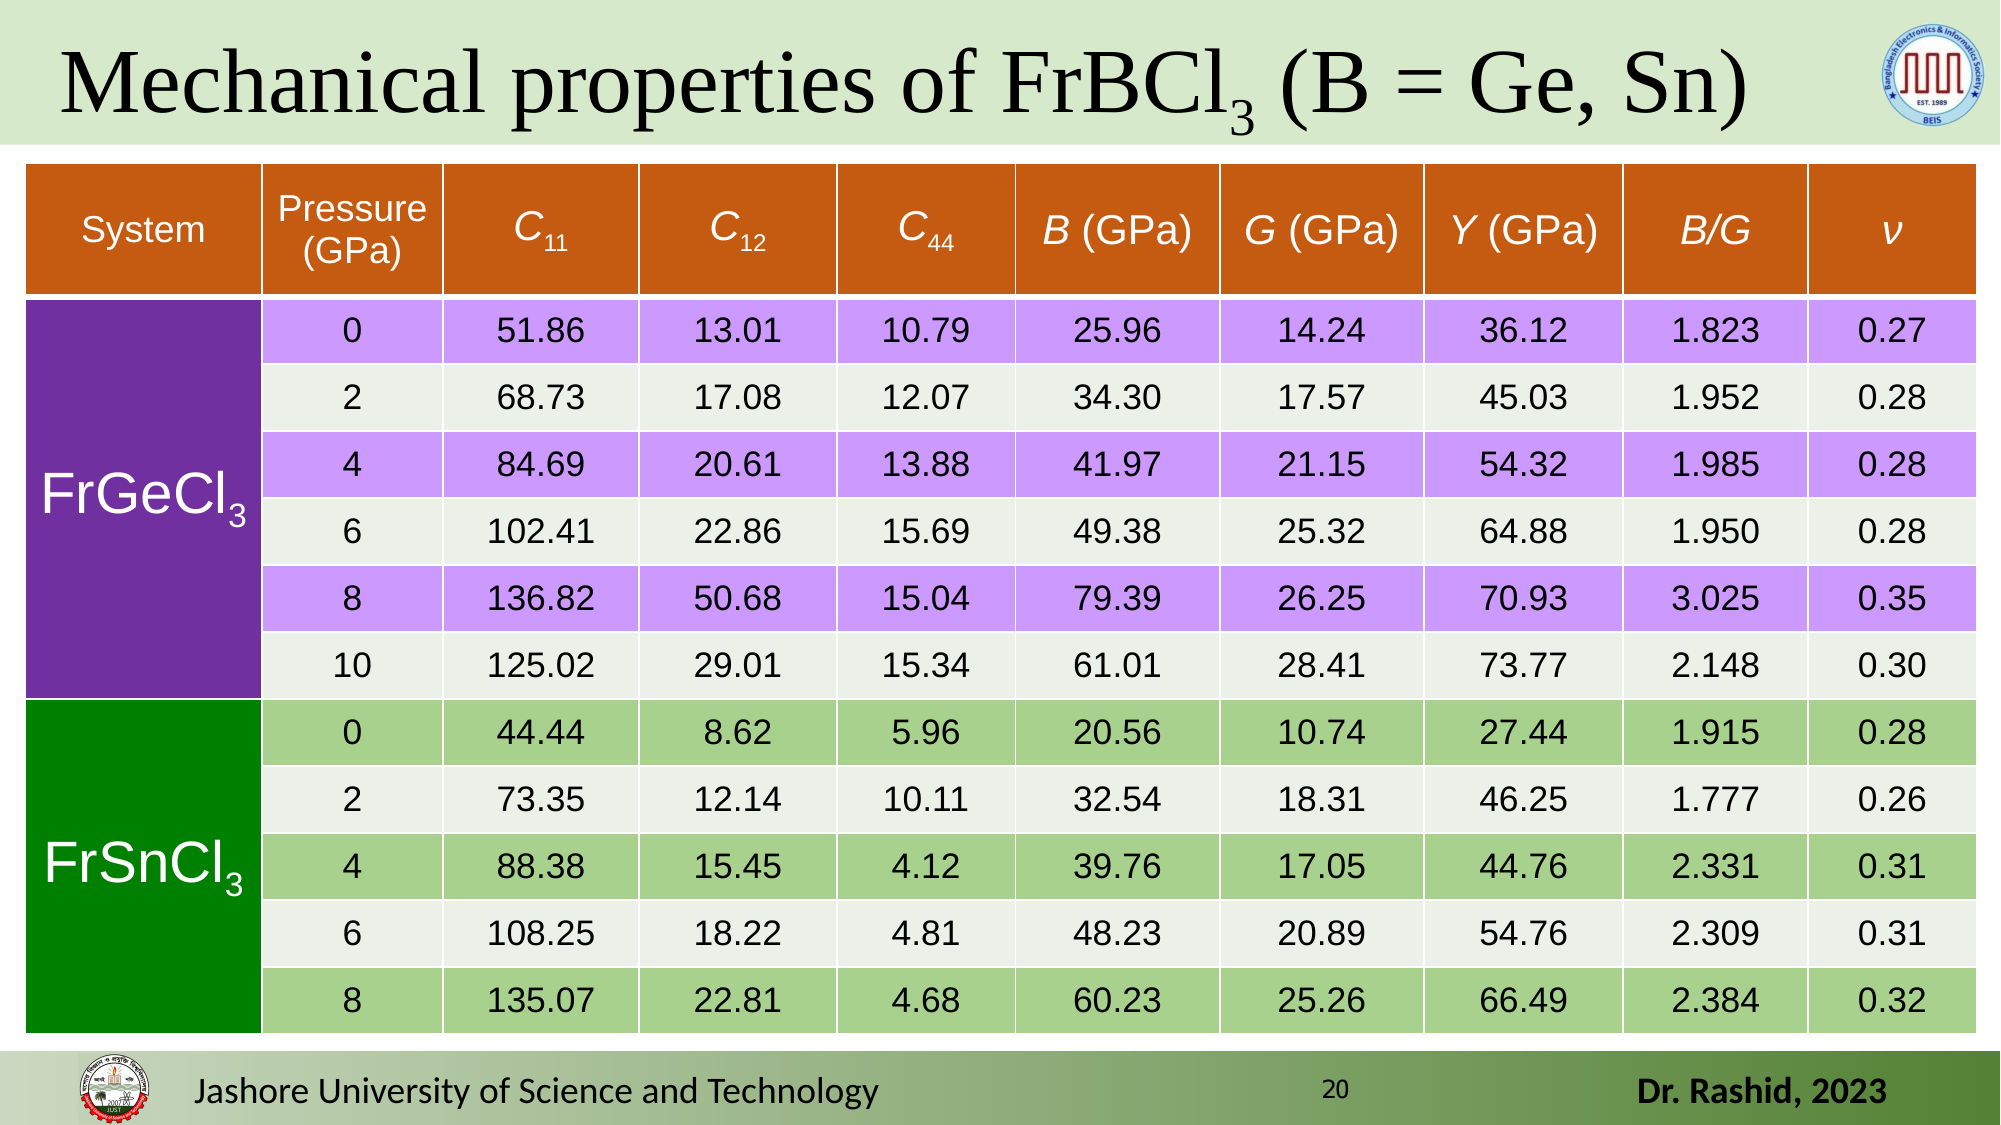

Mechanical properties of FrBCl3 (B = Ge, Sn)
| System | Pressure (GPa) | C11 | C12 | C44 | B (GPa) | G (GPa) | Y (GPa) | B/G | ν |
| --- | --- | --- | --- | --- | --- | --- | --- | --- | --- |
| FrGeCl3 | 0 | 51.86 | 13.01 | 10.79 | 25.96 | 14.24 | 36.12 | 1.823 | 0.27 |
|  | 2 | 68.73 | 17.08 | 12.07 | 34.30 | 17.57 | 45.03 | 1.952 | 0.28 |
|  | 4 | 84.69 | 20.61 | 13.88 | 41.97 | 21.15 | 54.32 | 1.985 | 0.28 |
|  | 6 | 102.41 | 22.86 | 15.69 | 49.38 | 25.32 | 64.88 | 1.950 | 0.28 |
|  | 8 | 136.82 | 50.68 | 15.04 | 79.39 | 26.25 | 70.93 | 3.025 | 0.35 |
|  | 10 | 125.02 | 29.01 | 15.34 | 61.01 | 28.41 | 73.77 | 2.148 | 0.30 |
| FrSnCl3 | 0 | 44.44 | 8.62 | 5.96 | 20.56 | 10.74 | 27.44 | 1.915 | 0.28 |
|  | 2 | 73.35 | 12.14 | 10.11 | 32.54 | 18.31 | 46.25 | 1.777 | 0.26 |
|  | 4 | 88.38 | 15.45 | 4.12 | 39.76 | 17.05 | 44.76 | 2.331 | 0.31 |
|  | 6 | 108.25 | 18.22 | 4.81 | 48.23 | 20.89 | 54.76 | 2.309 | 0.31 |
|  | 8 | 135.07 | 22.81 | 4.68 | 60.23 | 25.26 | 66.49 | 2.384 | 0.32 |
20